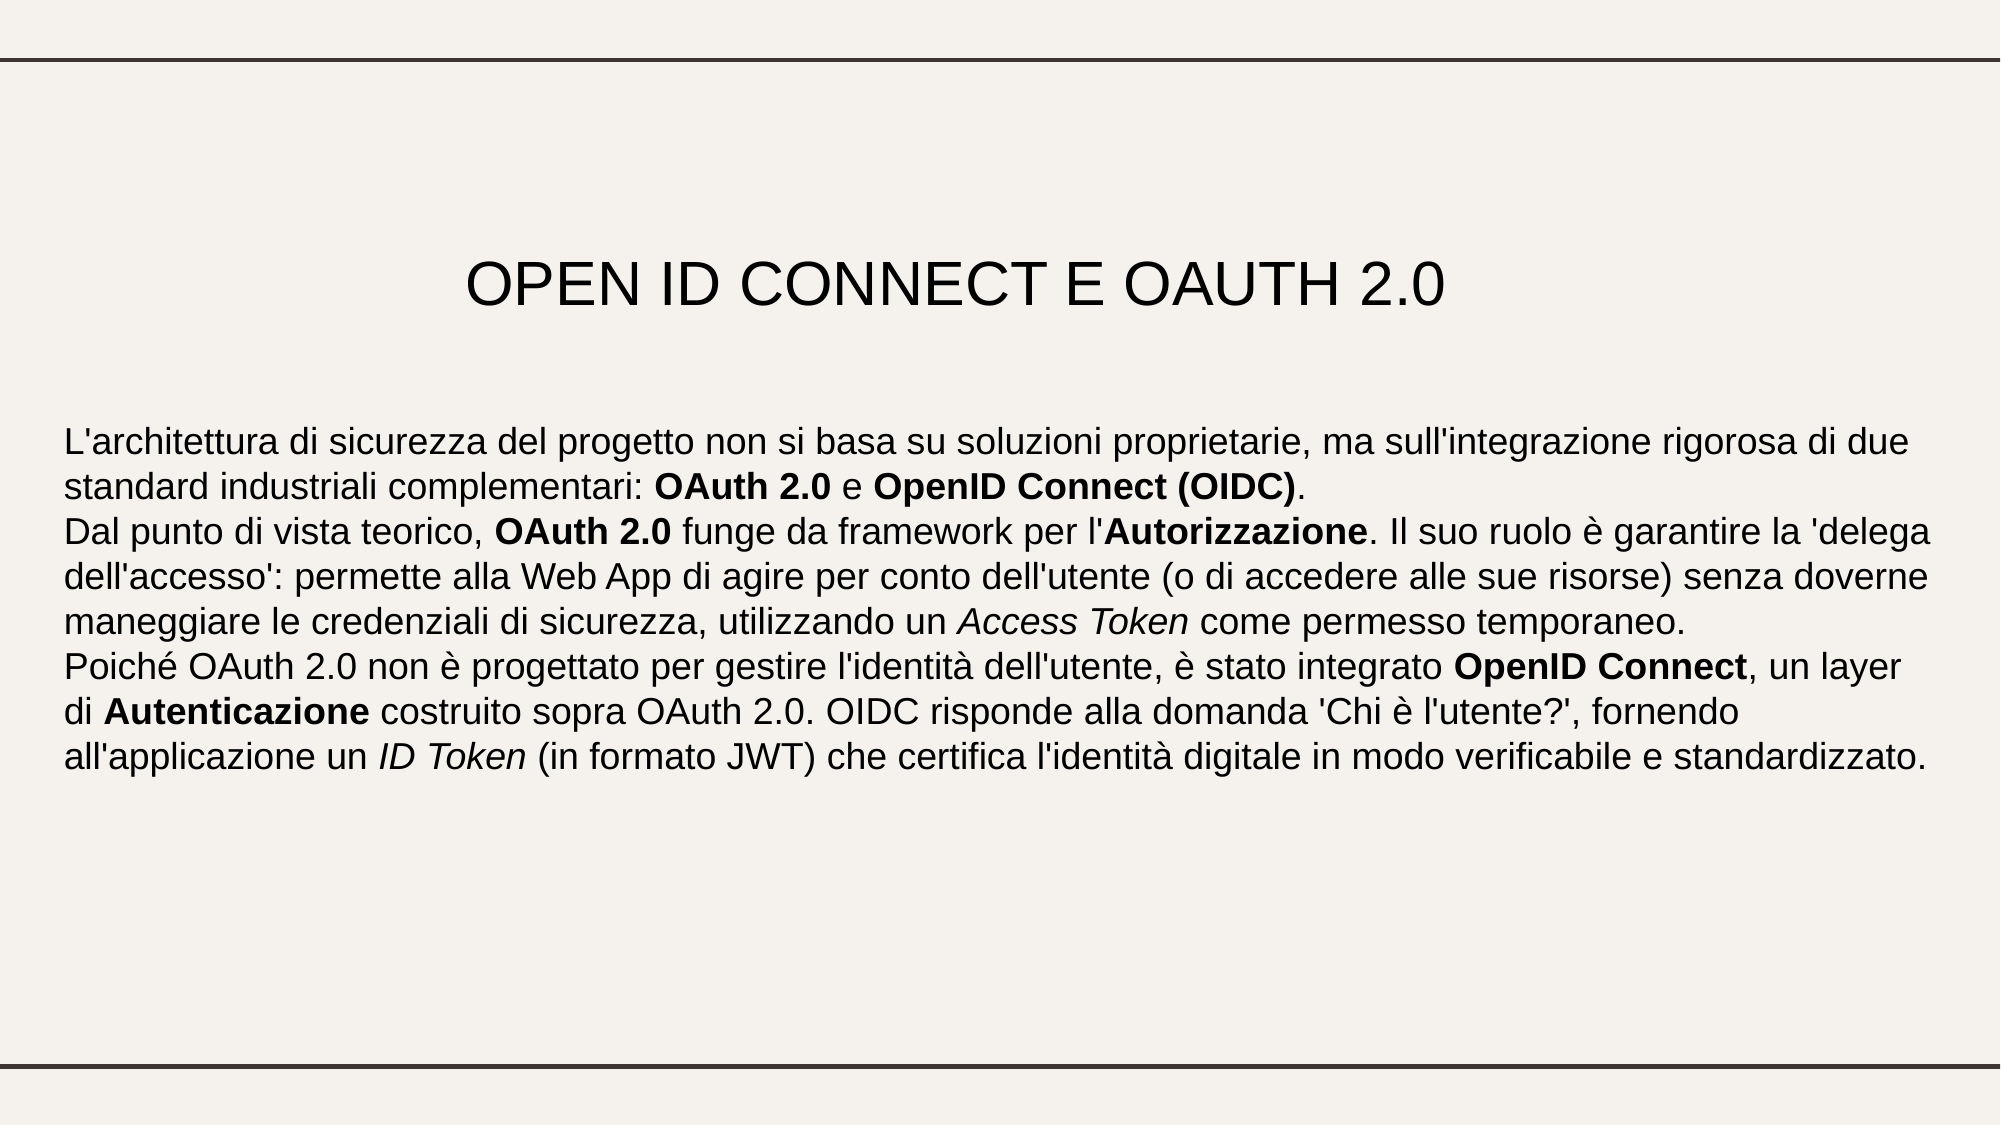

OPEN ID CONNECT E OAUTH 2.0
L'architettura di sicurezza del progetto non si basa su soluzioni proprietarie, ma sull'integrazione rigorosa di due standard industriali complementari: OAuth 2.0 e OpenID Connect (OIDC).
Dal punto di vista teorico, OAuth 2.0 funge da framework per l'Autorizzazione. Il suo ruolo è garantire la 'delega dell'accesso': permette alla Web App di agire per conto dell'utente (o di accedere alle sue risorse) senza doverne maneggiare le credenziali di sicurezza, utilizzando un Access Token come permesso temporaneo.
Poiché OAuth 2.0 non è progettato per gestire l'identità dell'utente, è stato integrato OpenID Connect, un layer di Autenticazione costruito sopra OAuth 2.0. OIDC risponde alla domanda 'Chi è l'utente?', fornendo all'applicazione un ID Token (in formato JWT) che certifica l'identità digitale in modo verificabile e standardizzato.